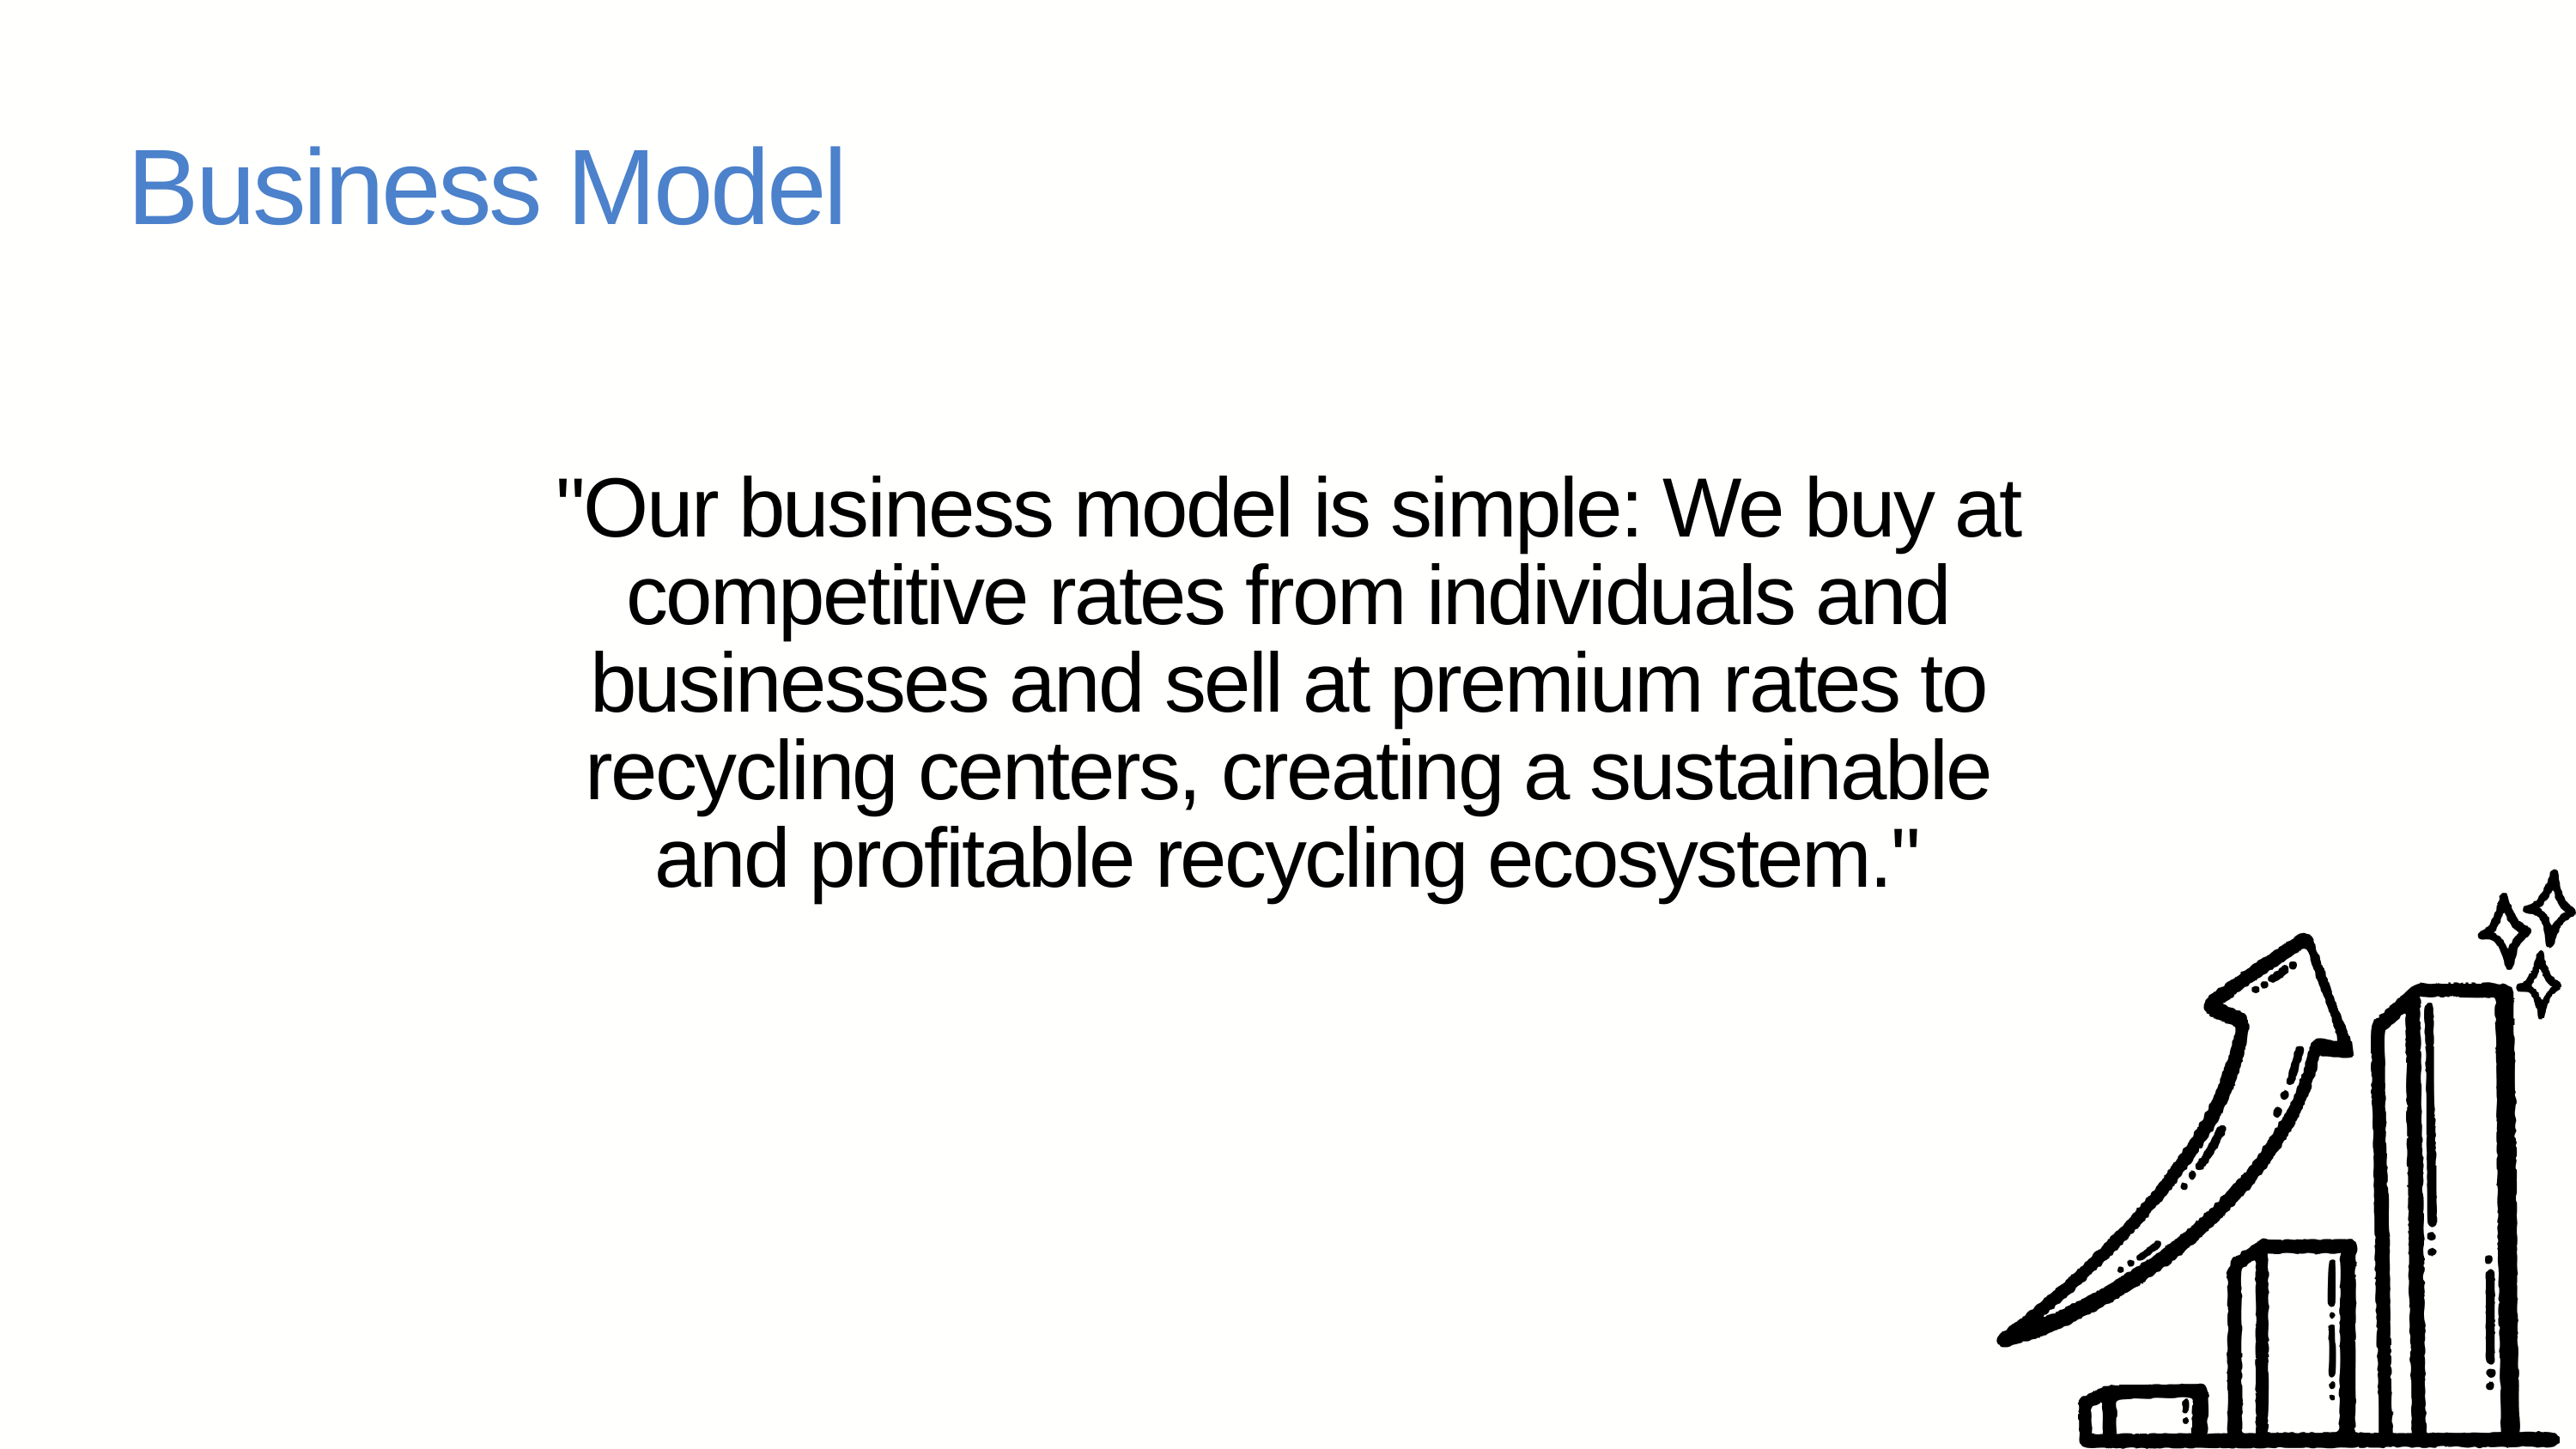

Business Model
"Our business model is simple: We buy at competitive rates from individuals and businesses and sell at premium rates to recycling centers, creating a sustainable and profitable recycling ecosystem."